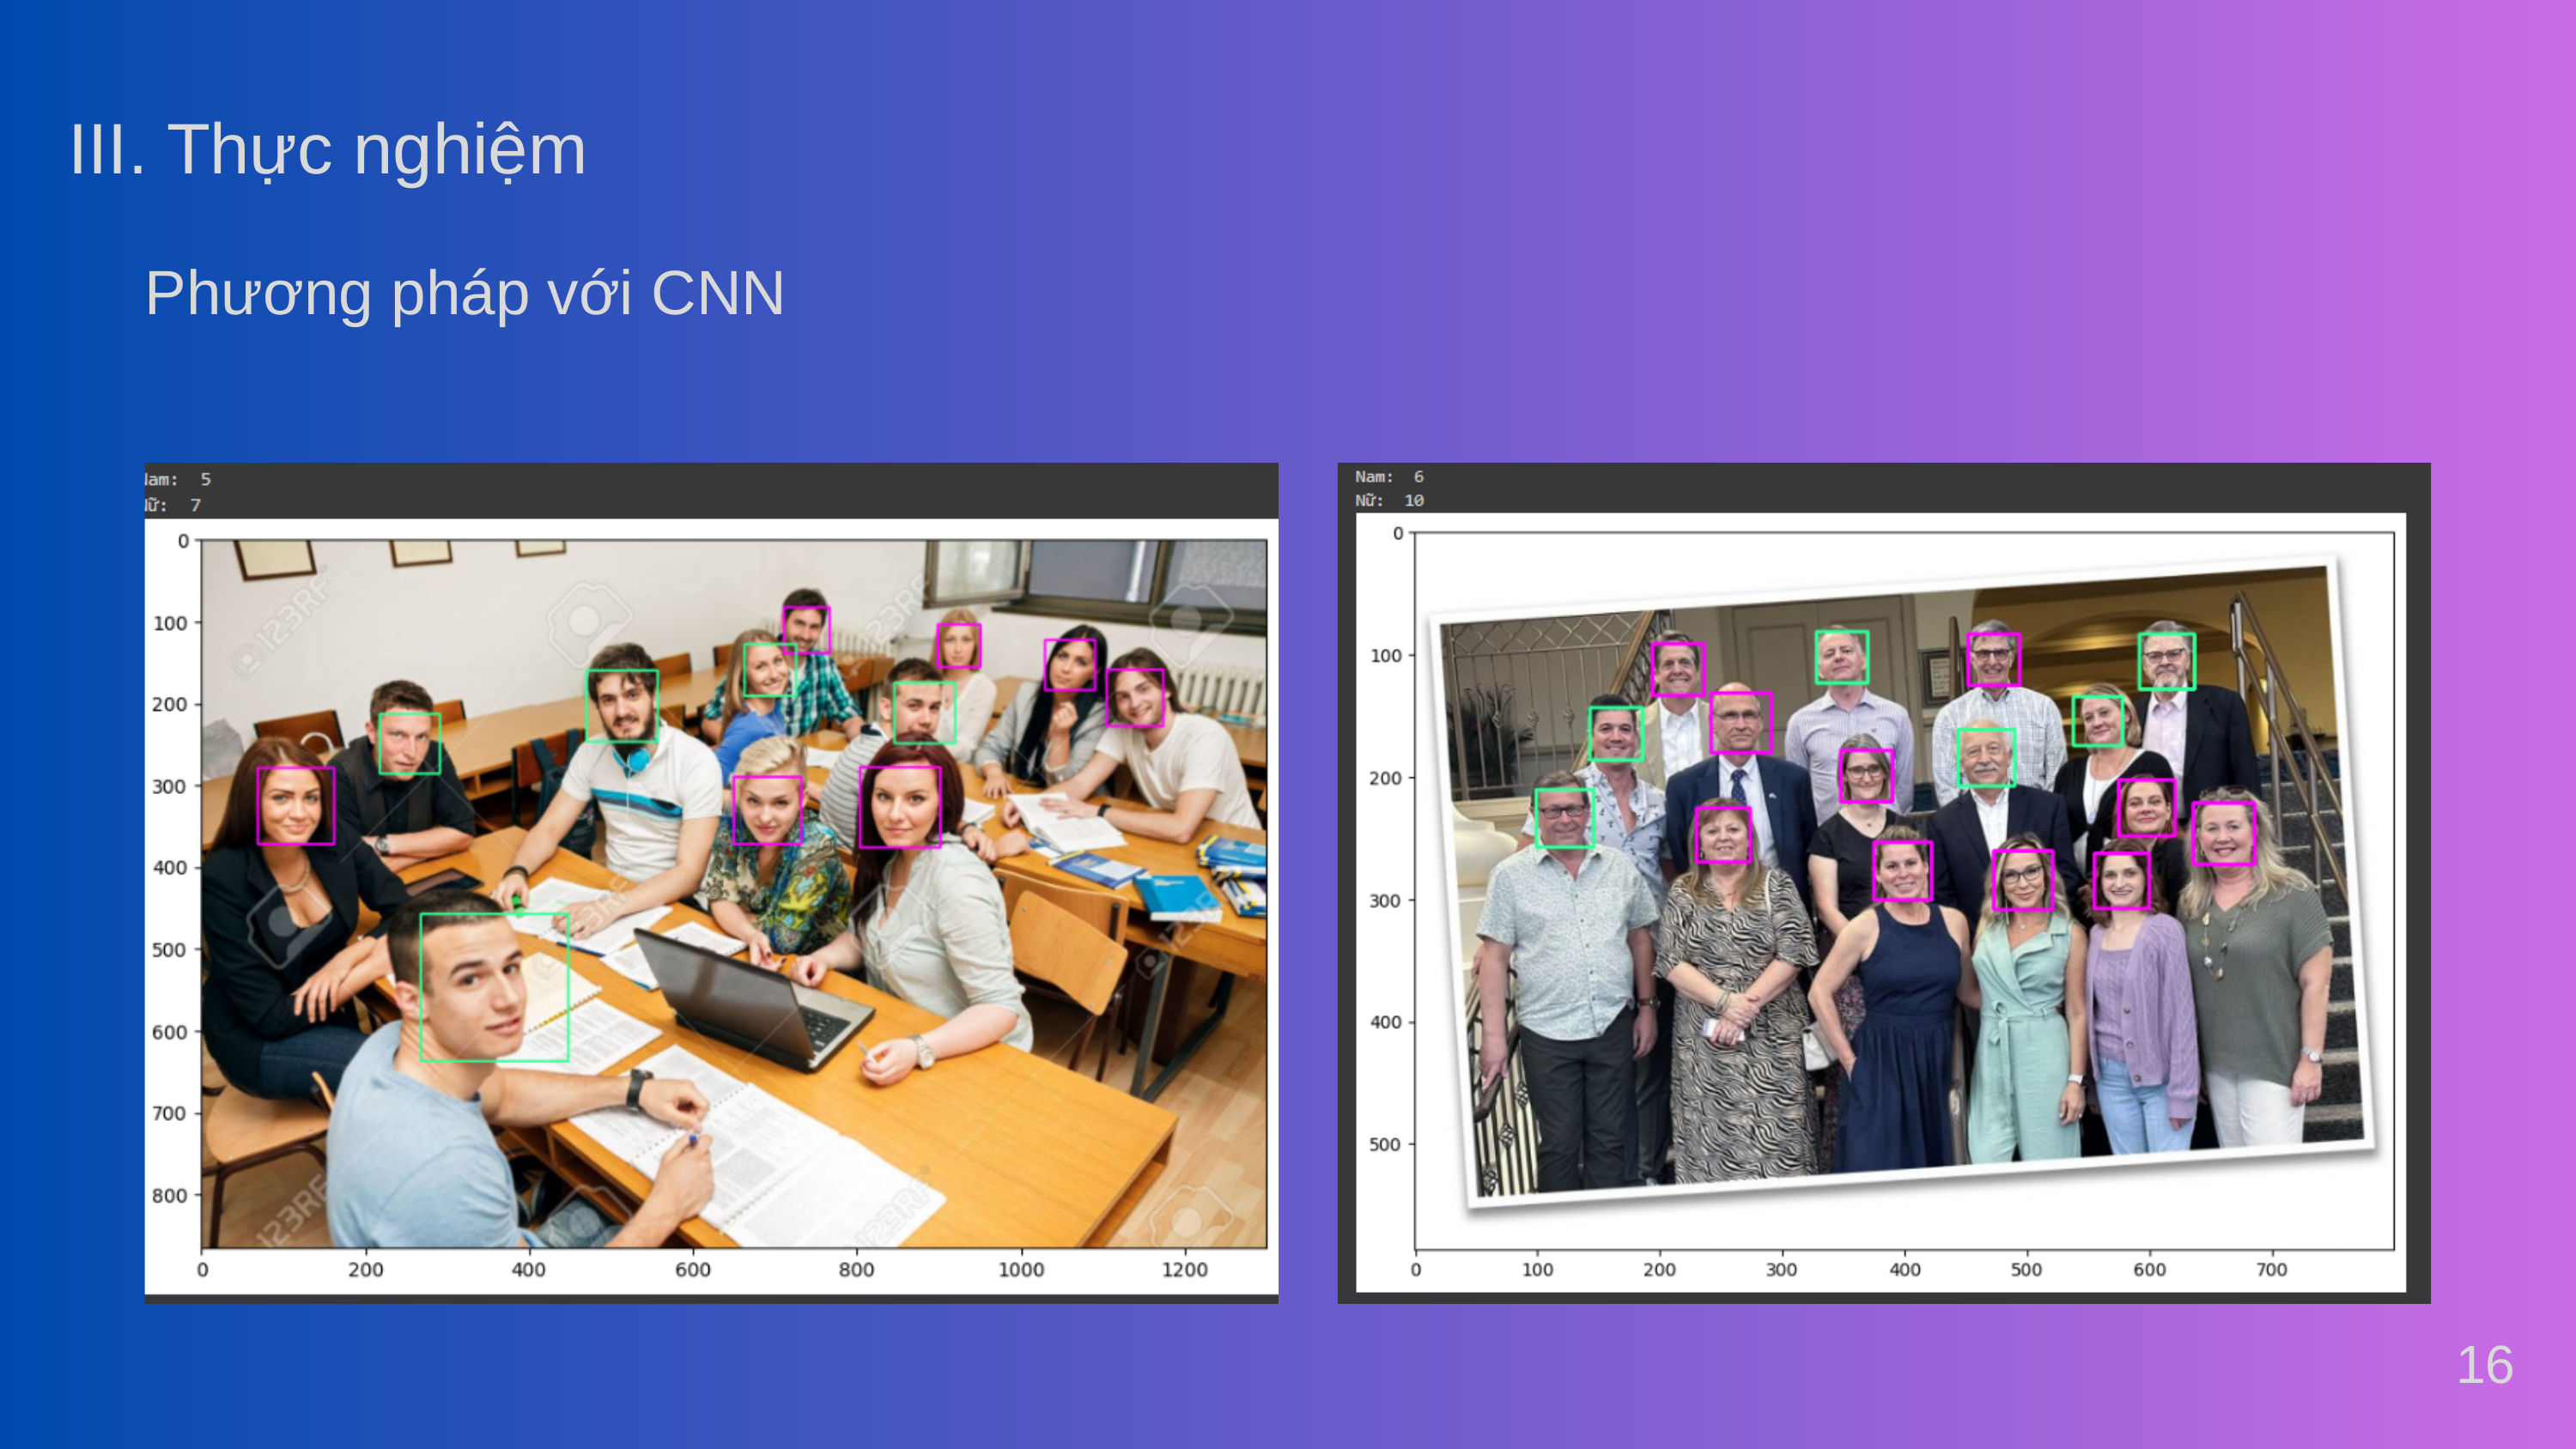

III. Thực nghiệm
Phương pháp với CNN

16